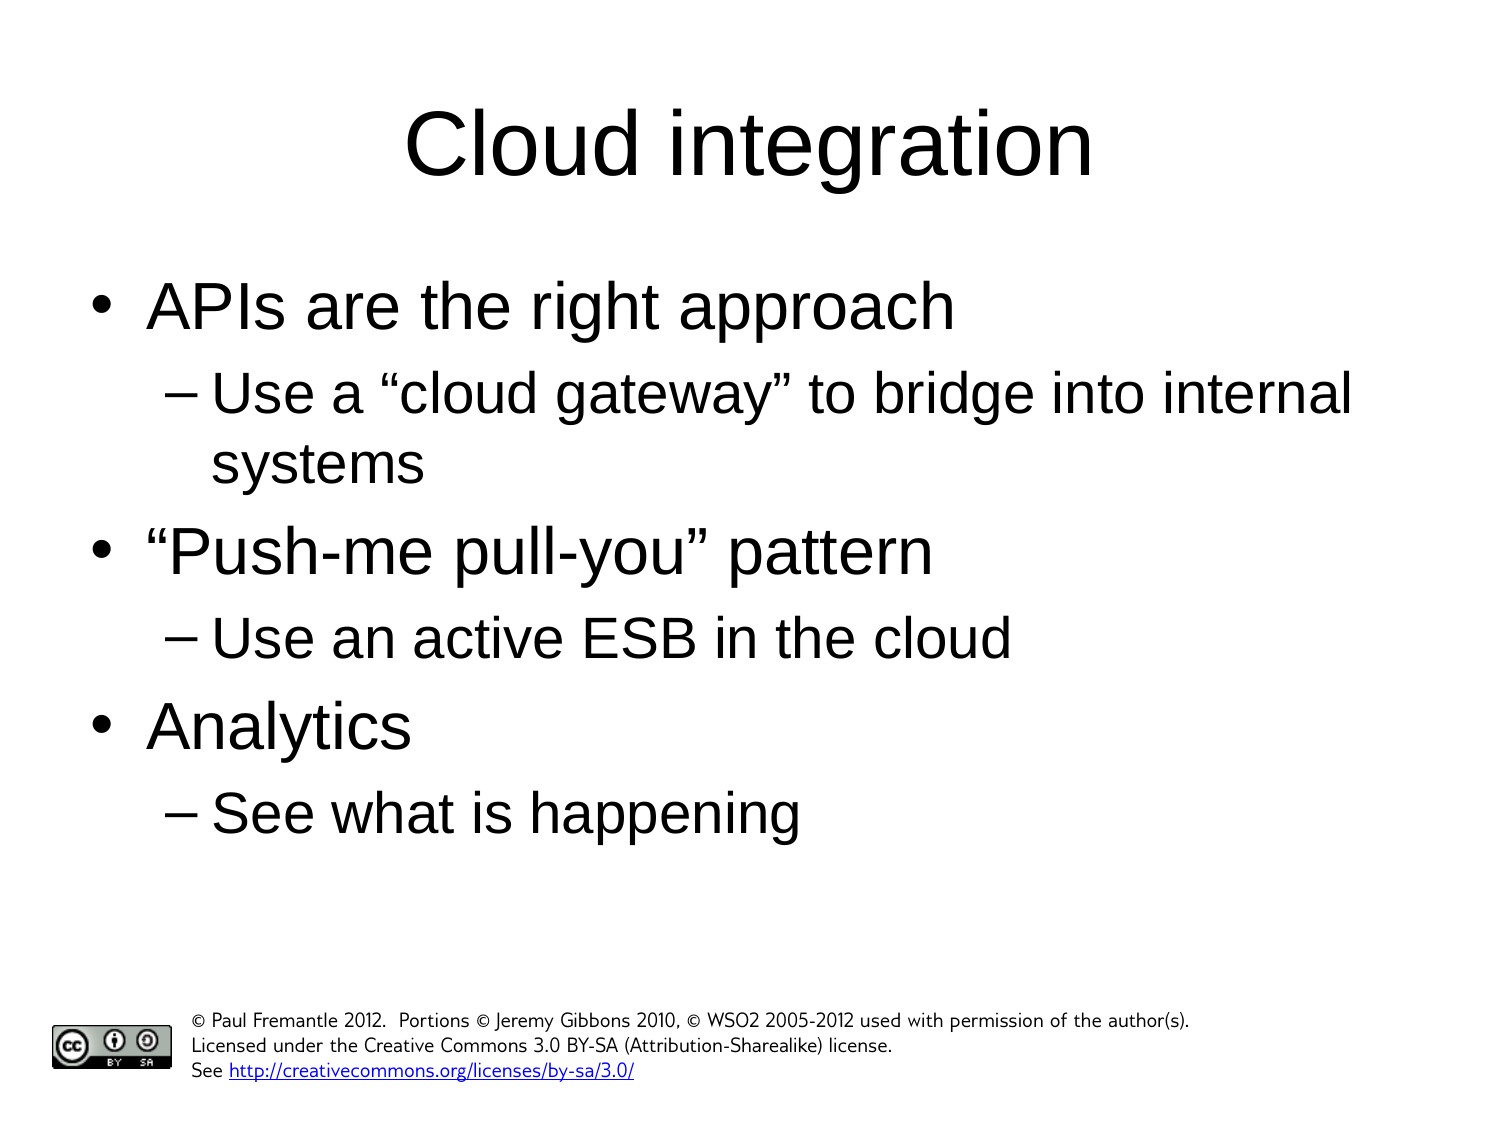

# Cloud integration
APIs are the right approach
Use a “cloud gateway” to bridge into internal systems
“Push-me pull-you” pattern
Use an active ESB in the cloud
Analytics
See what is happening